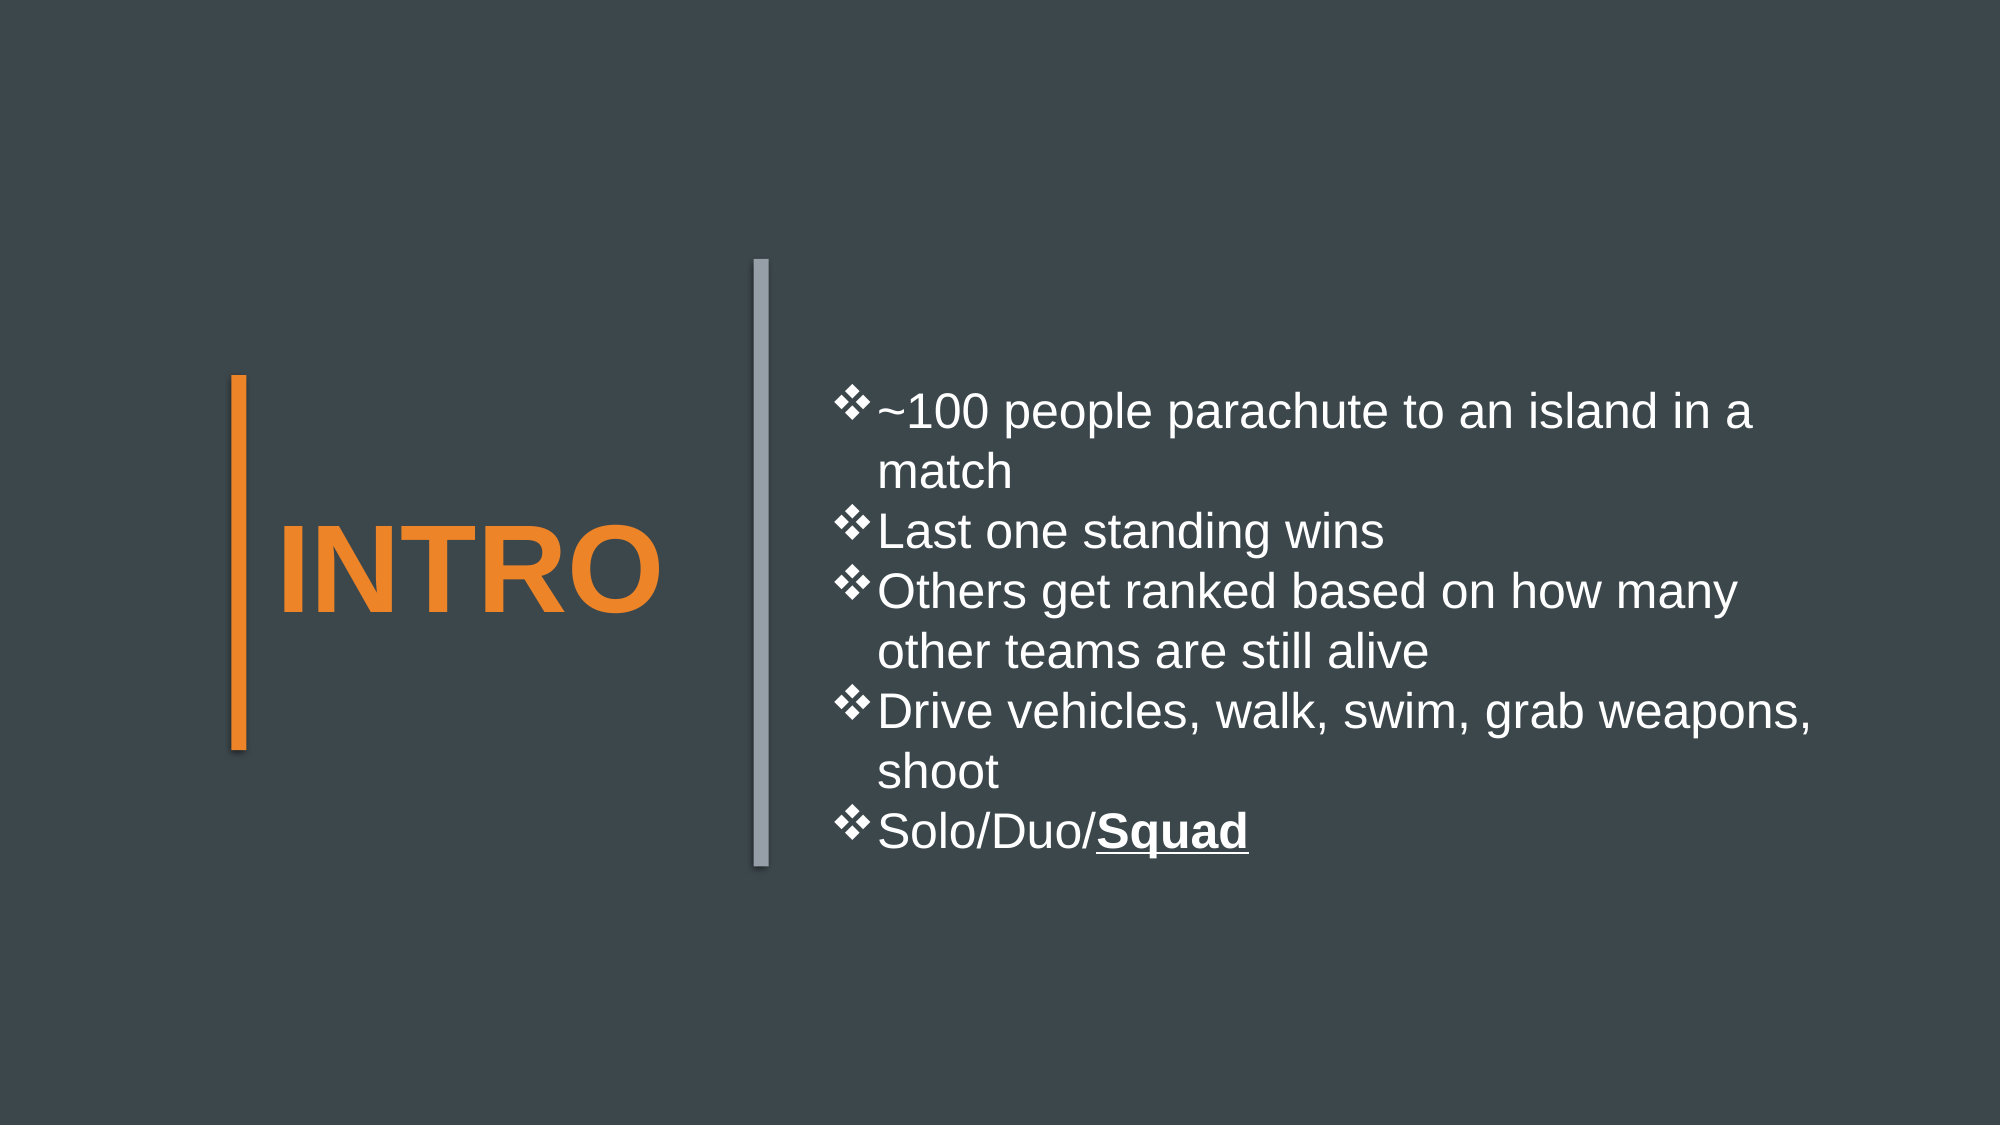

INTRO
~100 people parachute to an island in a match
Last one standing wins
Others get ranked based on how many other teams are still alive
Drive vehicles, walk, swim, grab weapons, shoot
Solo/Duo/Squad